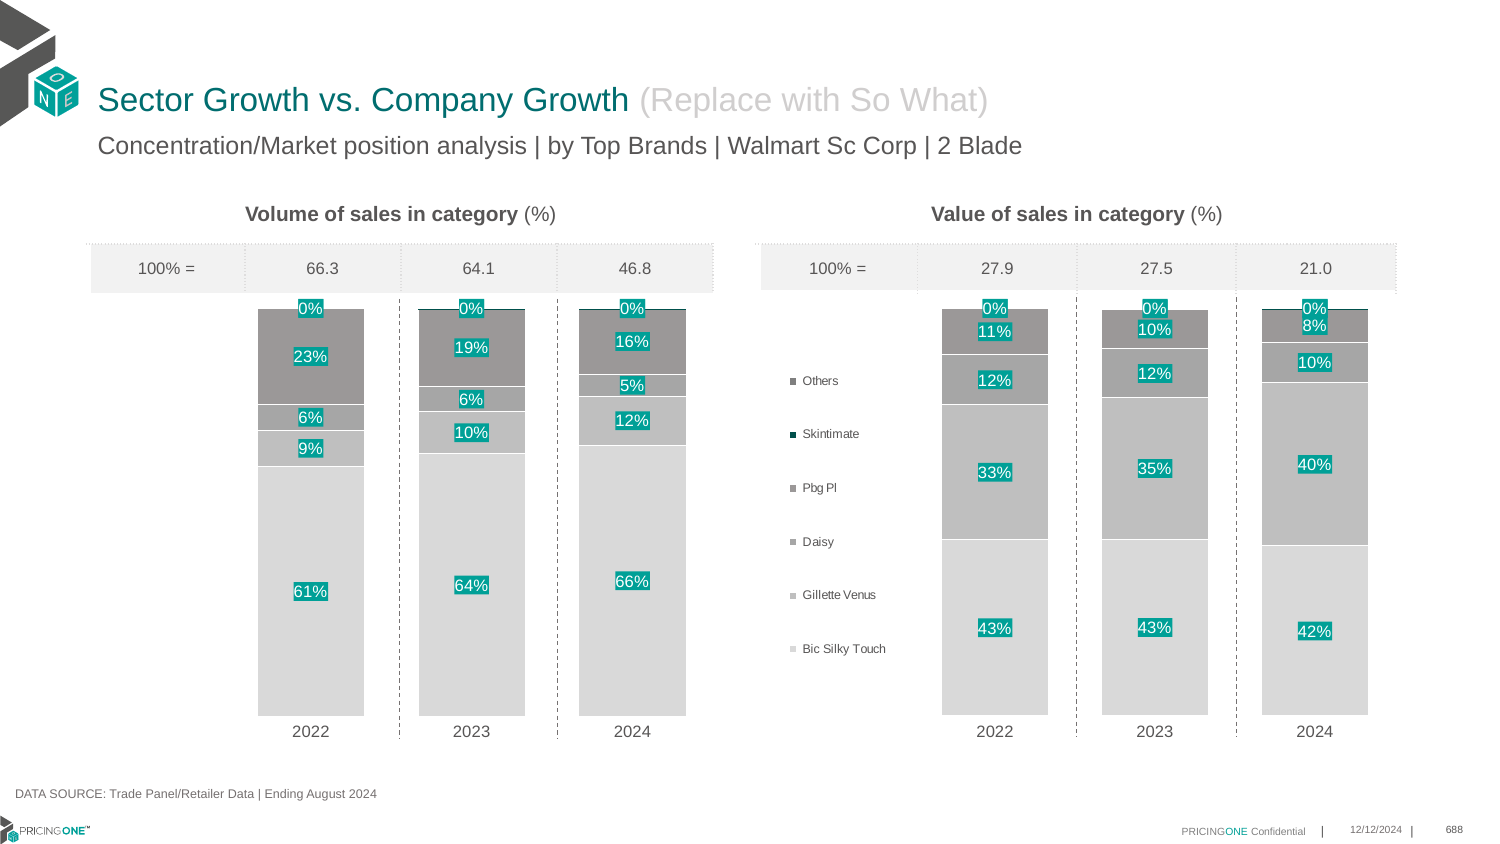

# Sector Growth vs. Company Growth (Replace with So What)
Concentration/Market position analysis | by Top Brands | Walmart Sc Corp | 2 Blade
| Volume of sales in category (%) |  |  |  |
| --- | --- | --- | --- |
| 100% = | 66.3 | 64.1 | 46.8 |
| Value of sales in category (%) |  |  |  |
| --- | --- | --- | --- |
| 100% = | 27.9 | 27.5 | 21.0 |

### Chart

| Category | Bic Silky Touch | Gillette Venus | Daisy | Pbg Pl | Skintimate | Others |
|---|---|---|---|---|---|---|
| 2022 | 0.6118216351271164 | 0.08876204786264164 | 0.06360372268844838 | 0.23383431109536118 | 0.0007440393709220418 | 0.0012342438555103053 |
| 2023 | 0.643690898706955 | 0.10218553111039942 | 0.061882632660352176 | 0.18985003619822358 | 0.0006327865601200417 | 0.0017581147639498071 |
| 2024 | 0.6640937229093505 | 0.11992968791721295 | 0.05357785918447097 | 0.16034517081344776 | 0.00046119830547043455 | 0.0015923608700473255 |

### Chart

| Category | Bic Silky Touch | Gillette Venus | Daisy | Pbg Pl | Skintimate | Others |
|---|---|---|---|---|---|---|
| 2022 | 0.43158740337531726 | 0.3305078446014563 | 0.1232689464168512 | 0.11237595277503498 | 0.0008064060723306459 | 0.0014534467590096155 |
| 2023 | 0.4331410395053133 | 0.346260258228329 | 0.11991594931026461 | 0.097764223323794 | 0.0007610760536708436 | 0.0021574535786282726 |
| 2024 | 0.4163769455491867 | 0.3998739337063243 | 0.0994427509929351 | 0.08183769447875143 | 0.0005790137942669685 | 0.001889661478535502 |
DATA SOURCE: Trade Panel/Retailer Data | Ending August 2024

12/12/2024
688